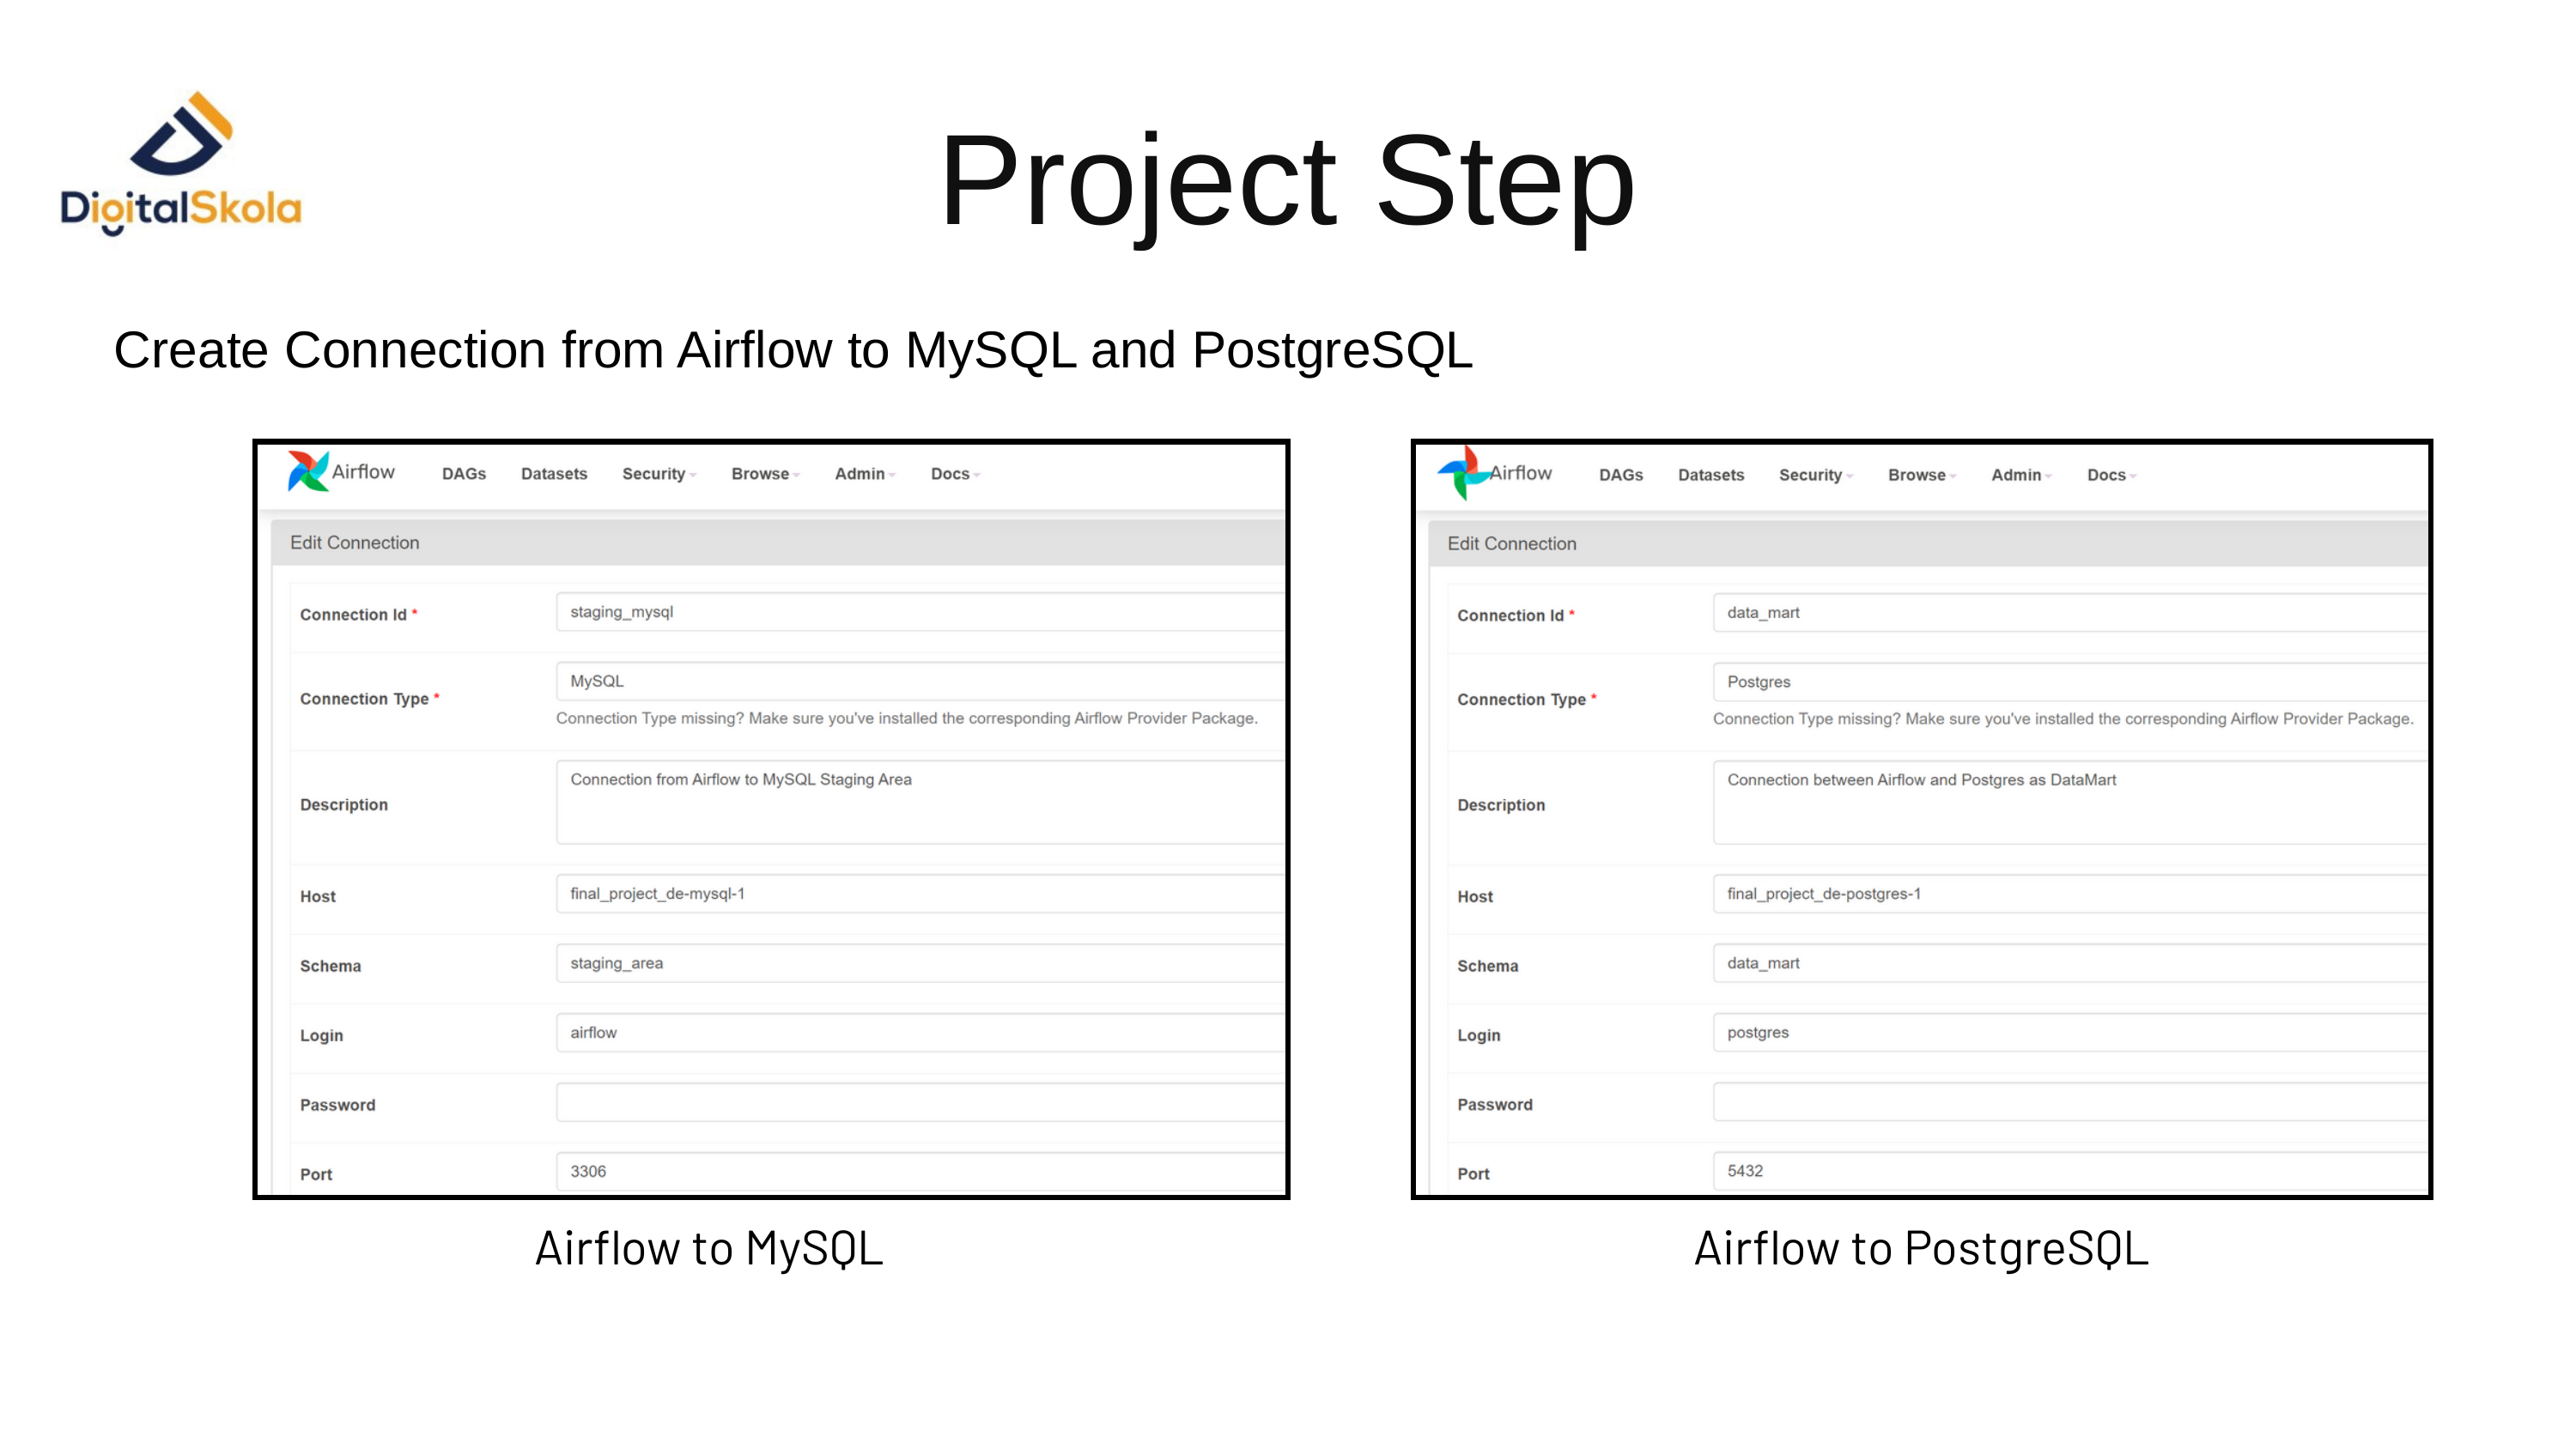

Project Step
Create Connection from Airflow to MySQL and PostgreSQL

Airflow to MySQL
Airflow to PostgreSQL